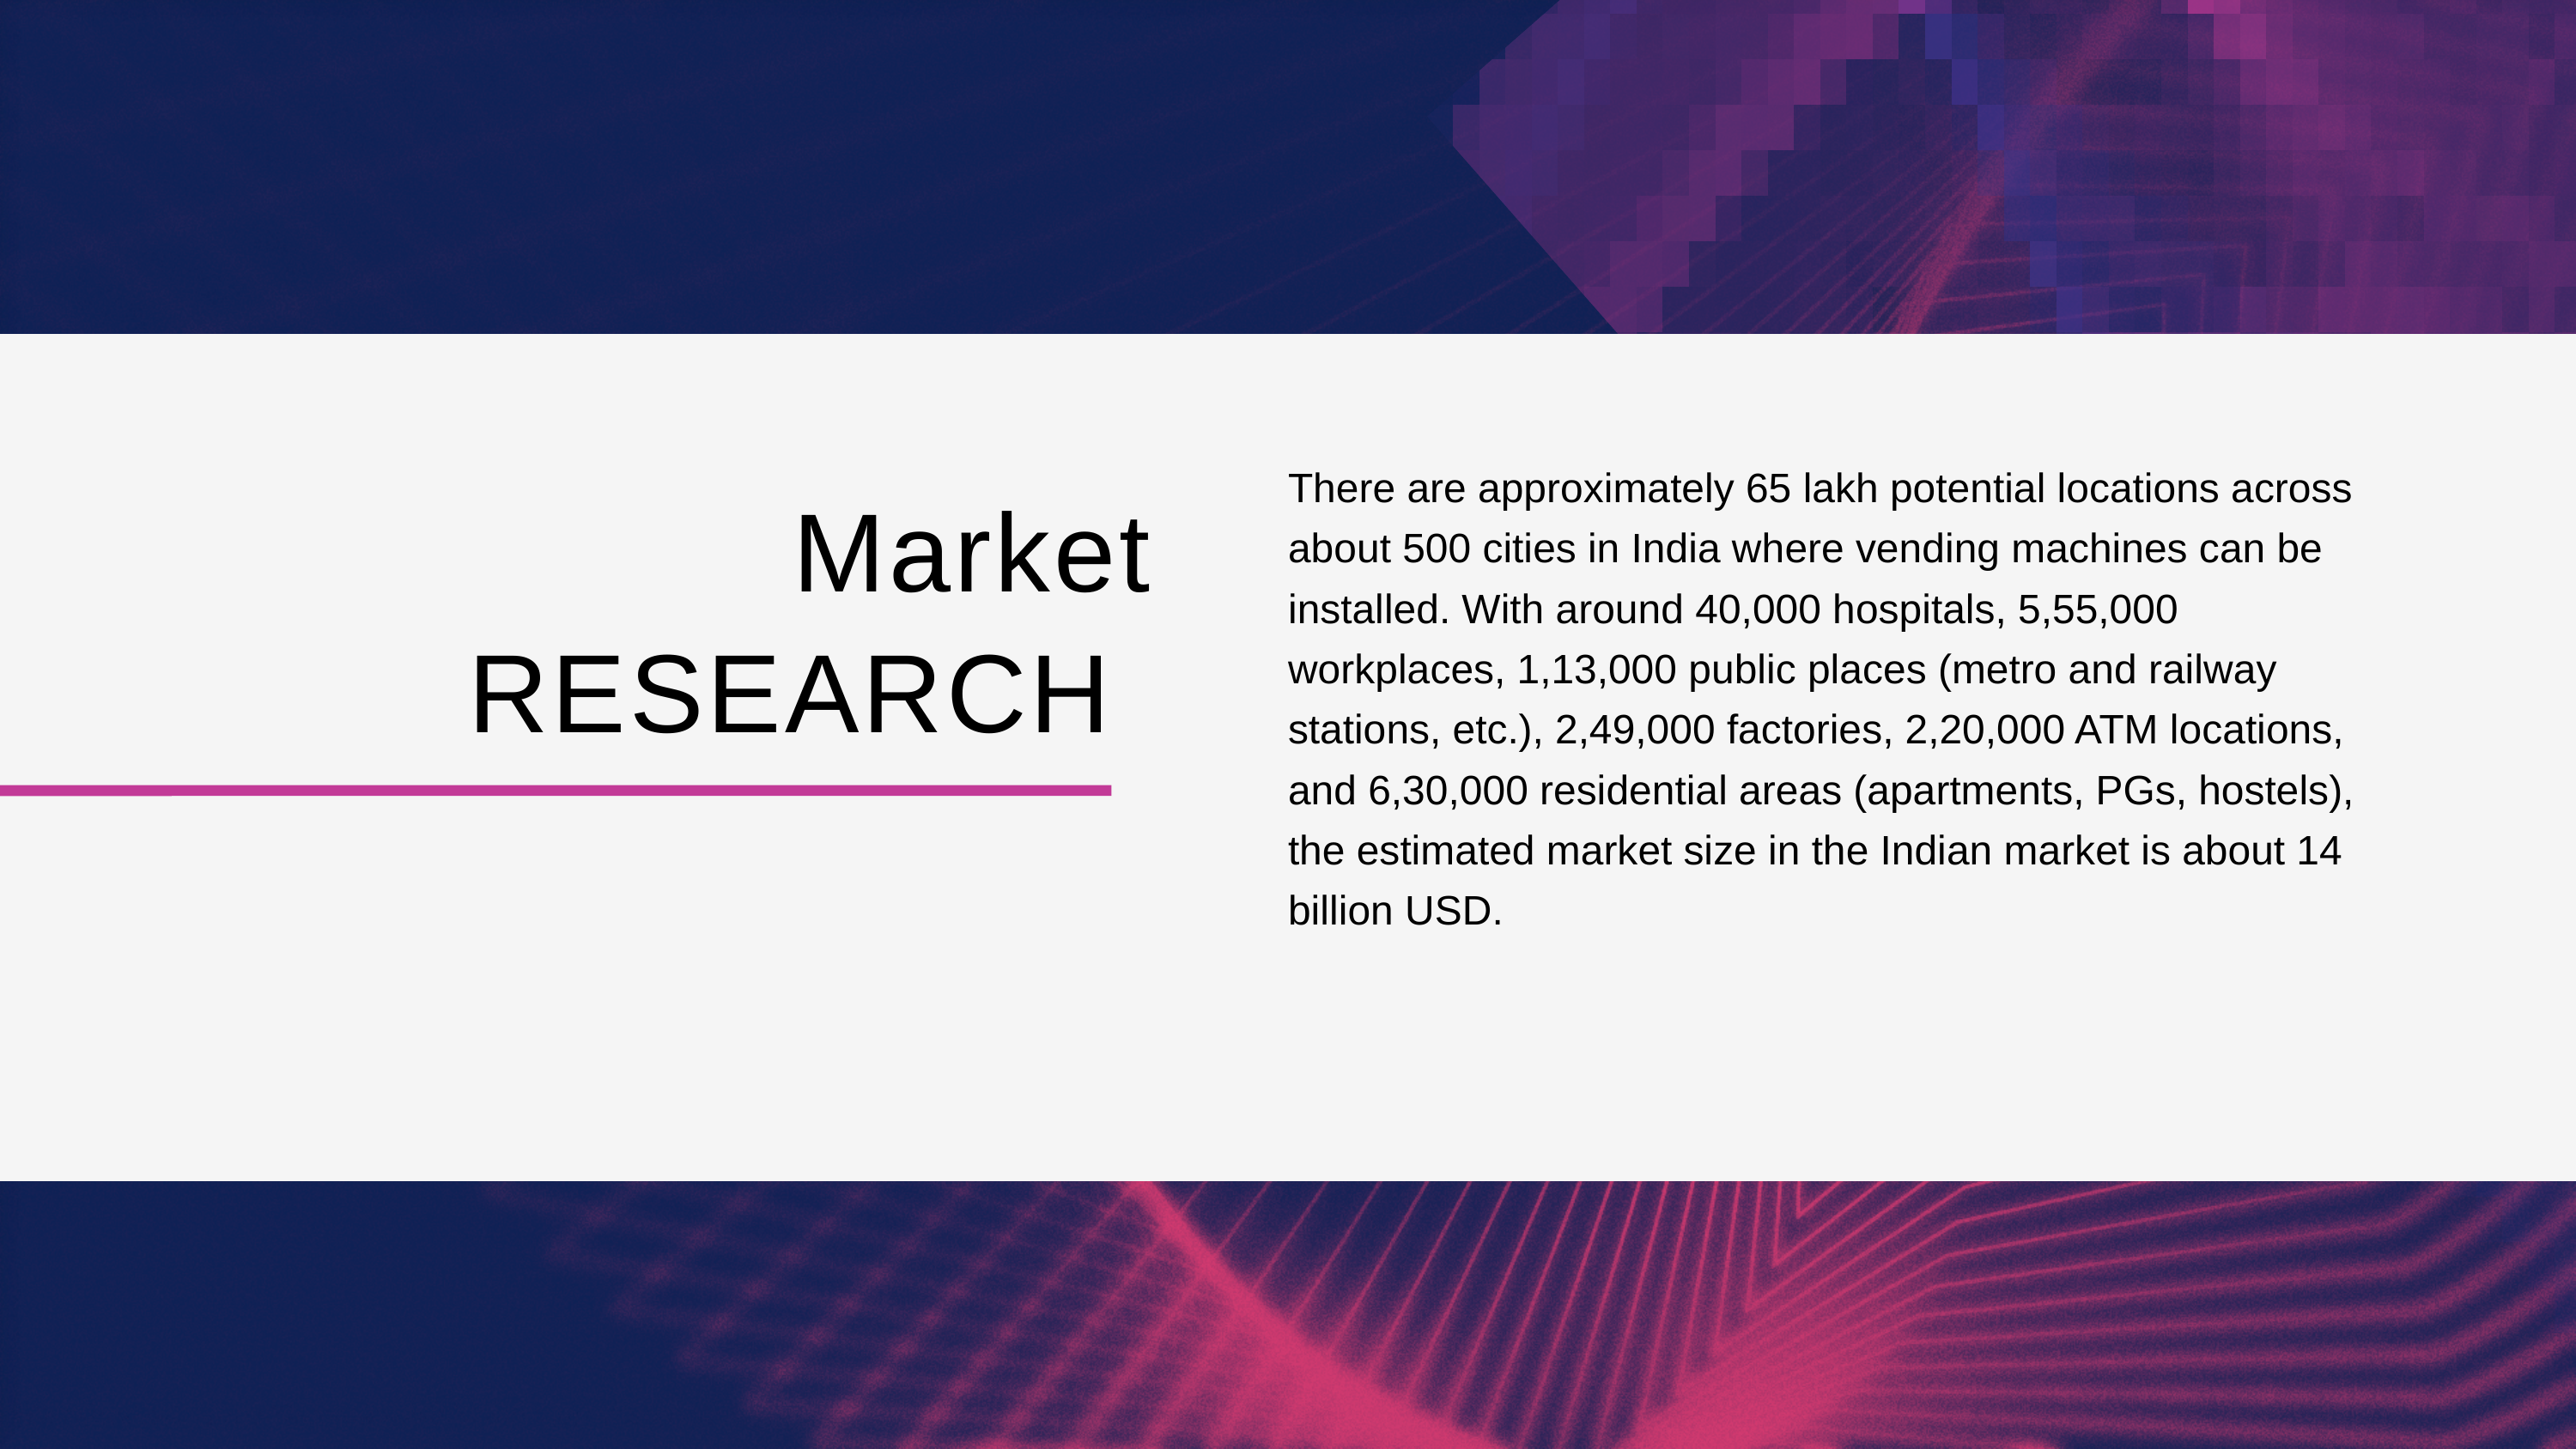

There are approximately 65 lakh potential locations across about 500 cities in India where vending machines can be installed. With around 40,000 hospitals, 5,55,000 workplaces, 1,13,000 public places (metro and railway stations, etc.), 2,49,000 factories, 2,20,000 ATM locations, and 6,30,000 residential areas (apartments, PGs, hostels), the estimated market size in the Indian market is about 14 billion USD.
Market
RESEARCH